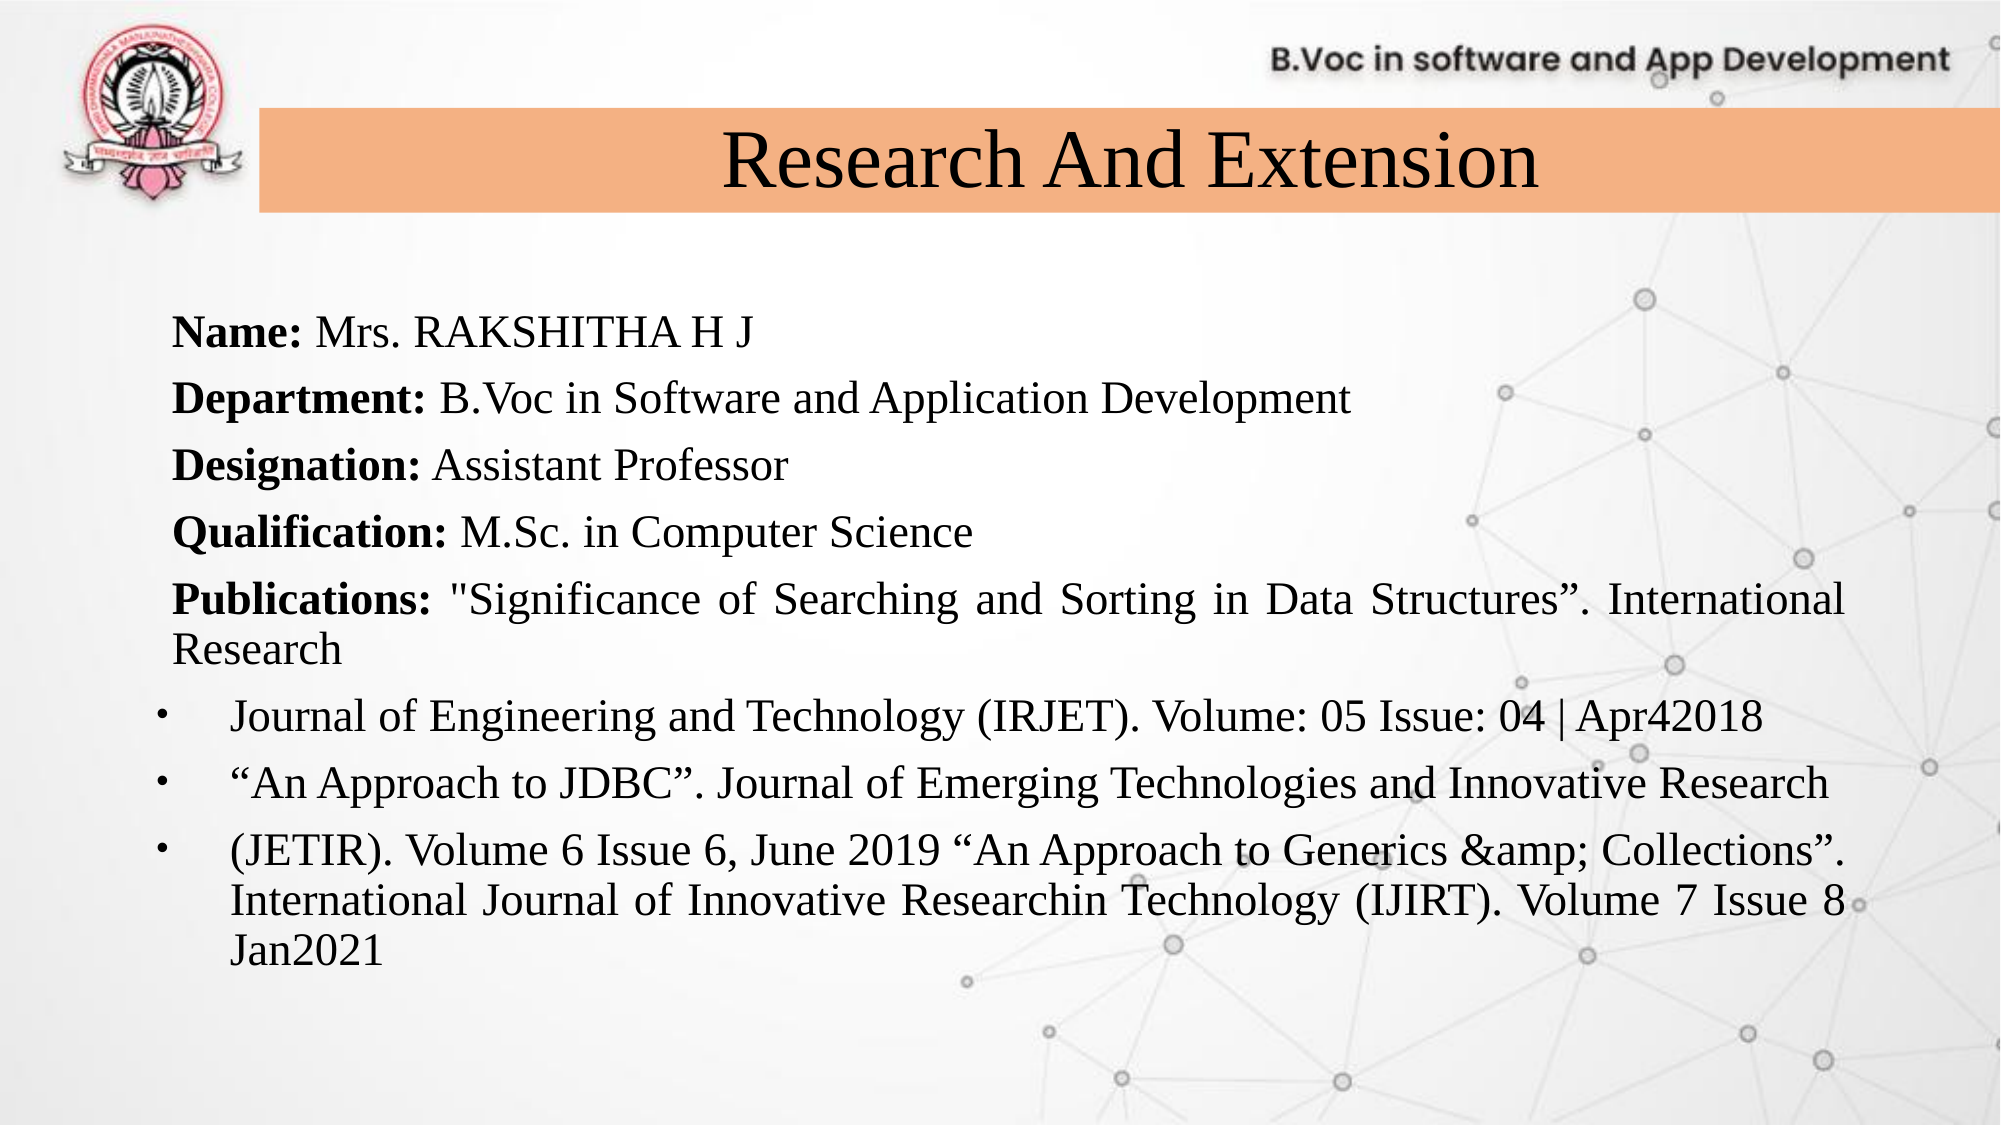

Research And Extension
Name: Mrs. RAKSHITHA H J
Department: B.Voc in Software and Application Development
Designation: Assistant Professor
Qualification: M.Sc. in Computer Science
Publications: "Significance of Searching and Sorting in Data Structures”. International Research
Journal of Engineering and Technology (IRJET). Volume: 05 Issue: 04 | Apr42018
“An Approach to JDBC”. Journal of Emerging Technologies and Innovative Research
(JETIR). Volume 6 Issue 6, June 2019 “An Approach to Generics &amp; Collections”. International Journal of Innovative Researchin Technology (IJIRT). Volume 7 Issue 8 Jan2021